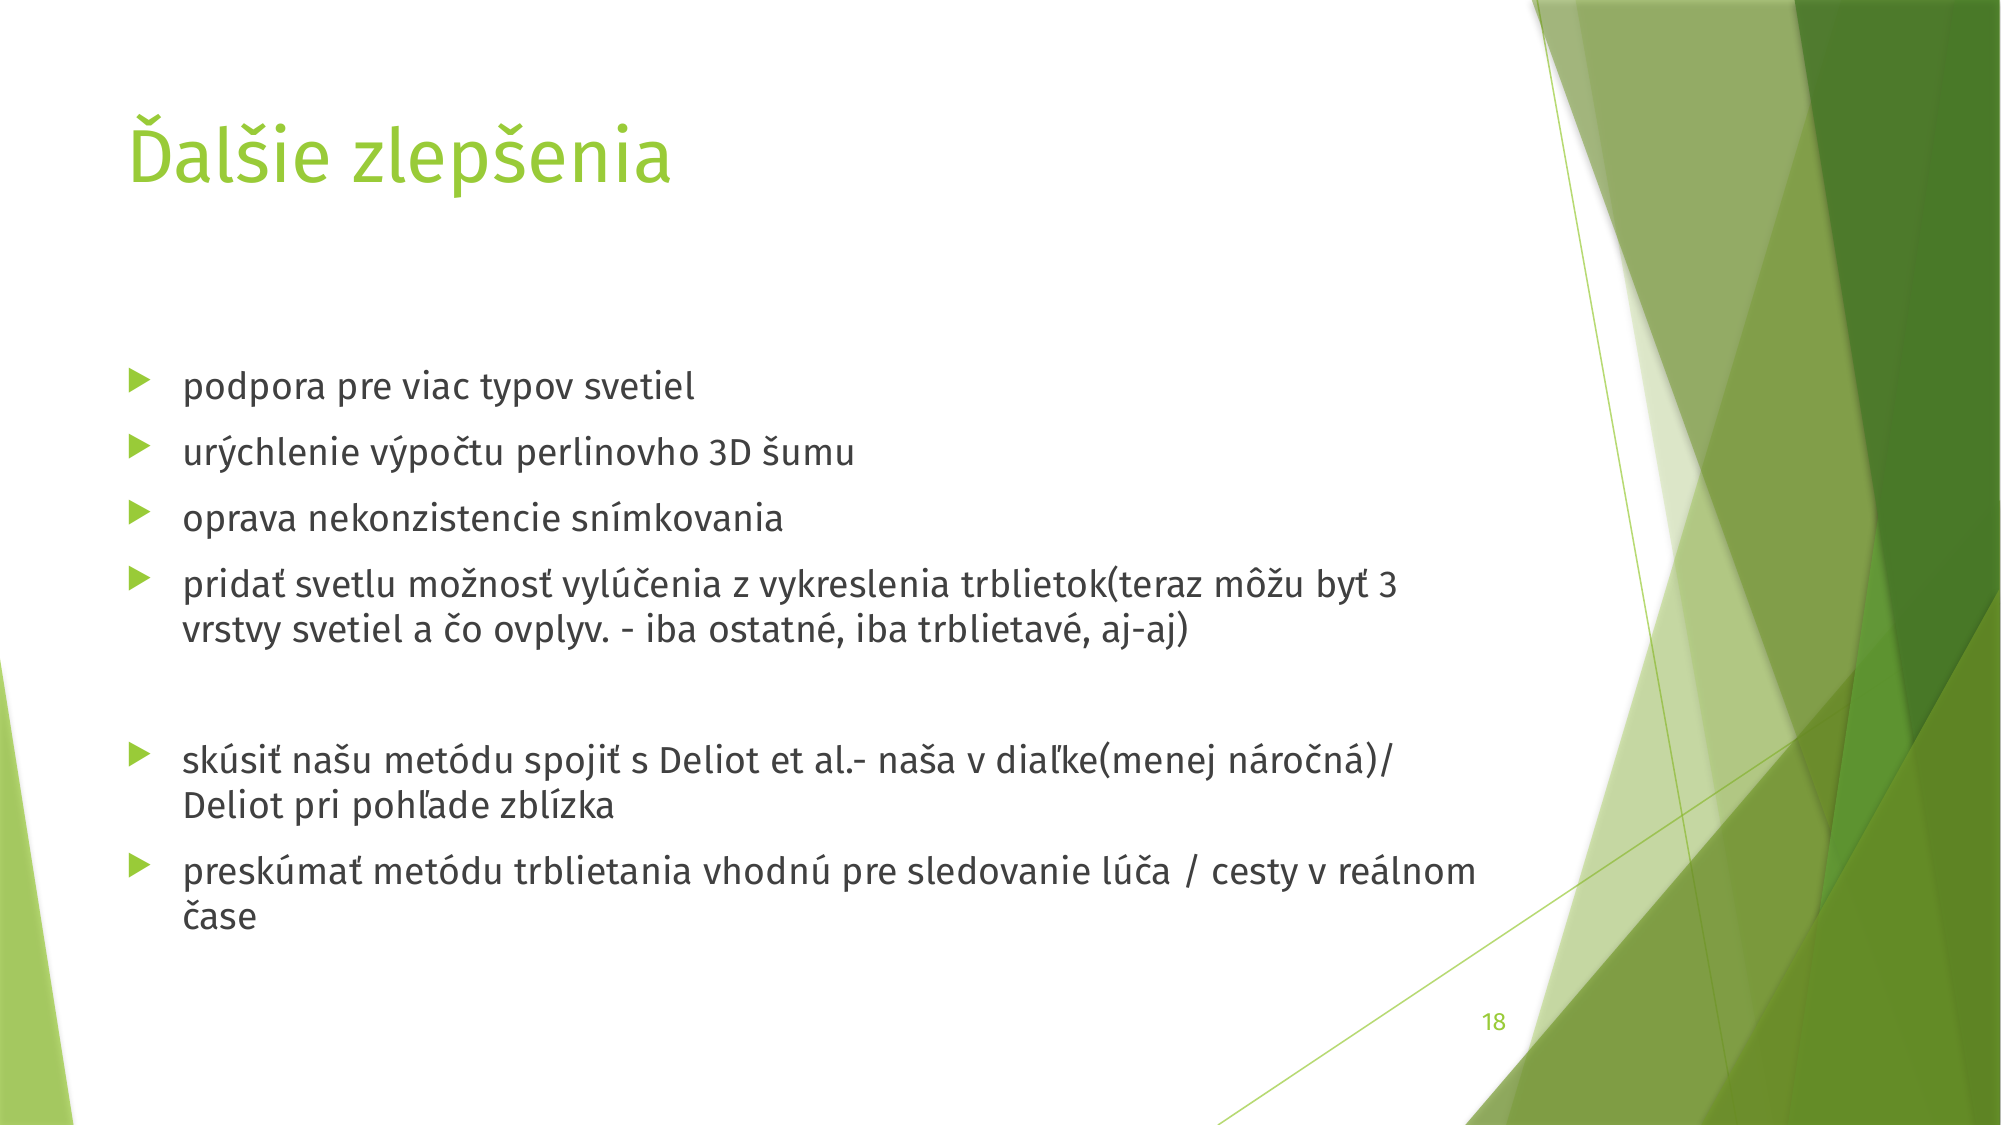

# Ďalšie zlepšenia
podpora pre viac typov svetiel
urýchlenie výpočtu perlinovho 3D šumu
oprava nekonzistencie snímkovania
pridať svetlu možnosť vylúčenia z vykreslenia trblietok(teraz môžu byť 3 vrstvy svetiel a čo ovplyv. - iba ostatné, iba trblietavé, aj-aj)

skúsiť našu metódu spojiť s Deliot et al.- naša v diaľke(menej náročná)/ Deliot pri pohľade zblízka
preskúmať metódu trblietania vhodnú pre sledovanie lúča / cesty v reálnom čase

18